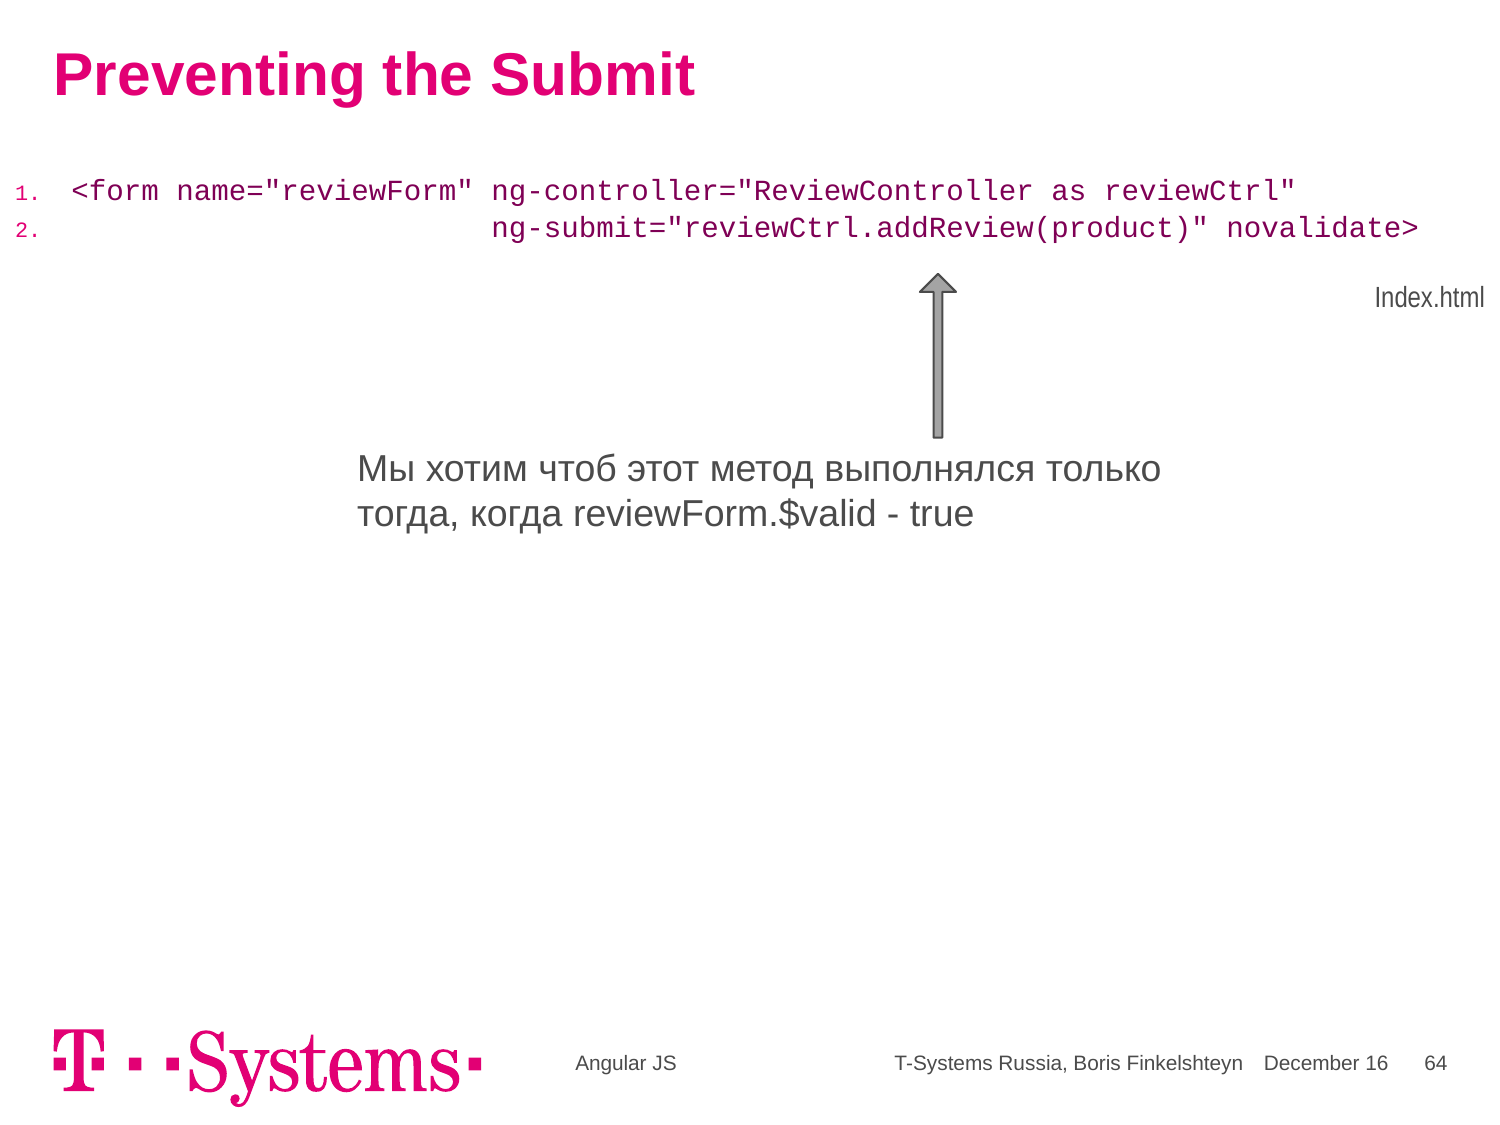

# Preventing the Submit
| <form name="reviewForm" ng-controller="ReviewController as reviewCtrl" ng-submit="reviewCtrl.addReview(product)" novalidate> Index.html |
| --- |

Мы хотим чтоб этот метод выполнялся только тогда, когда reviewForm.$valid - true
Angular JS                                      T-Systems Russia, Boris Finkelshteyn
December 16
64